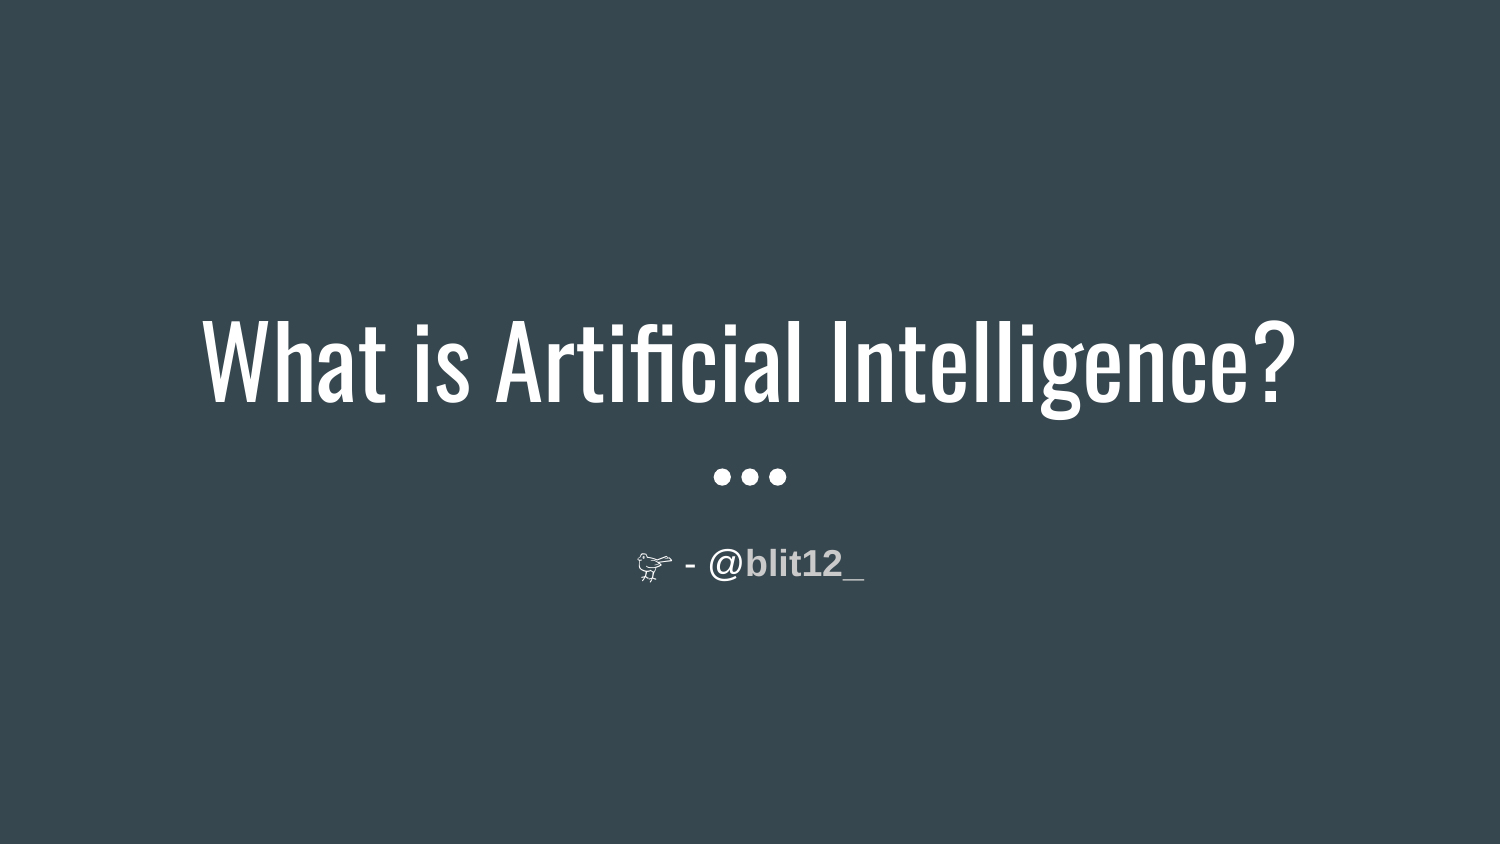

# What is Artificial Intelligence?
🐦 - @blit12_